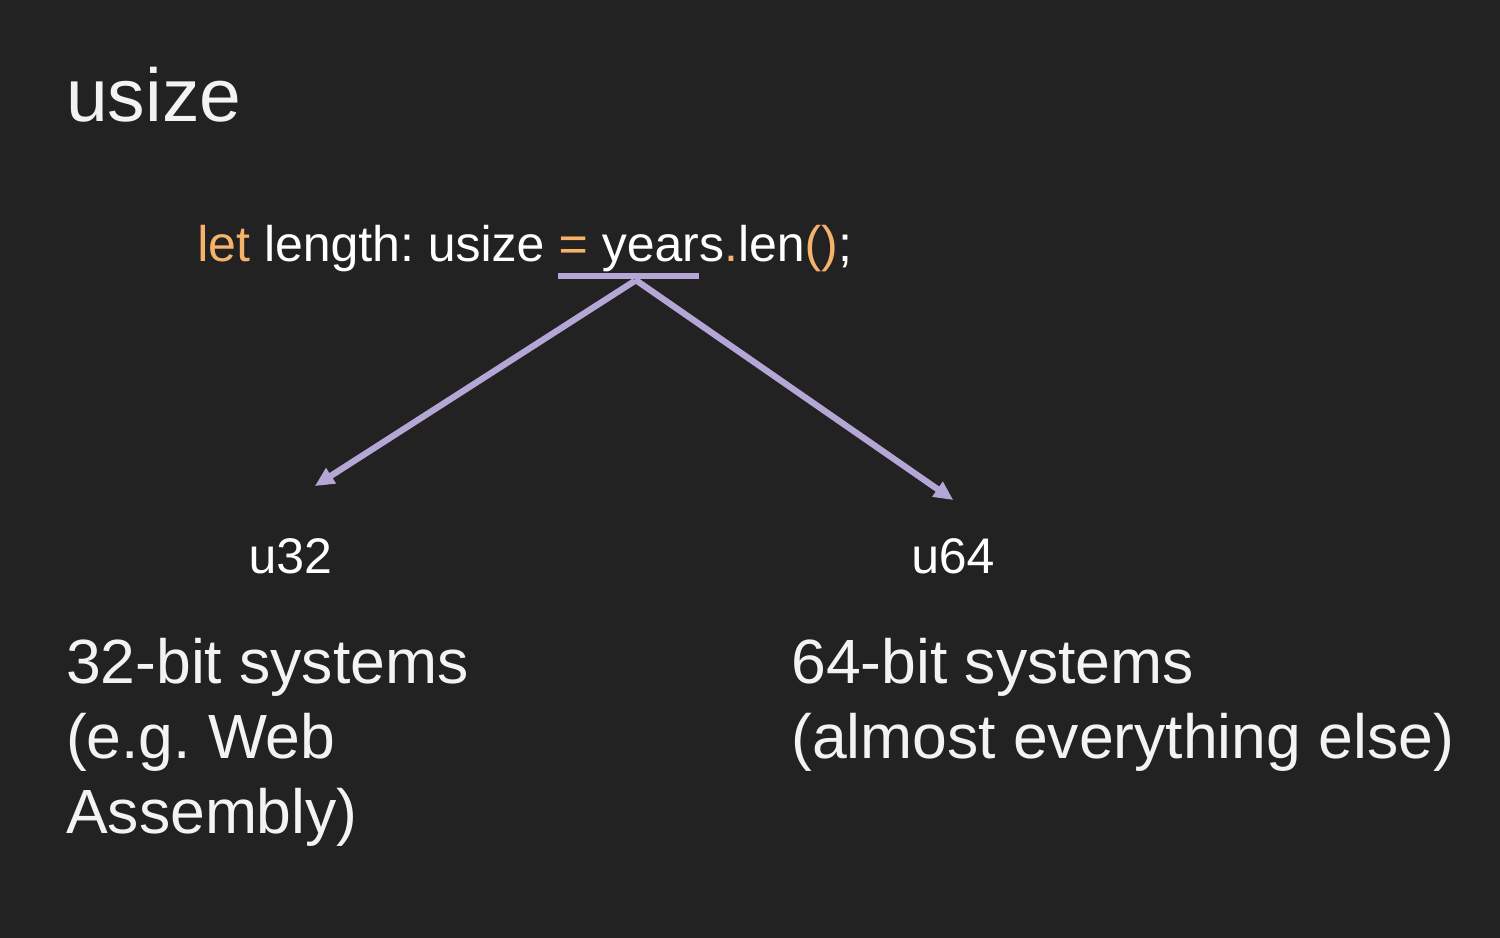

usize
let length: usize = years.len();
u32
u64
32-bit systems
(e.g. Web Assembly)
64-bit systems
(almost everything else)